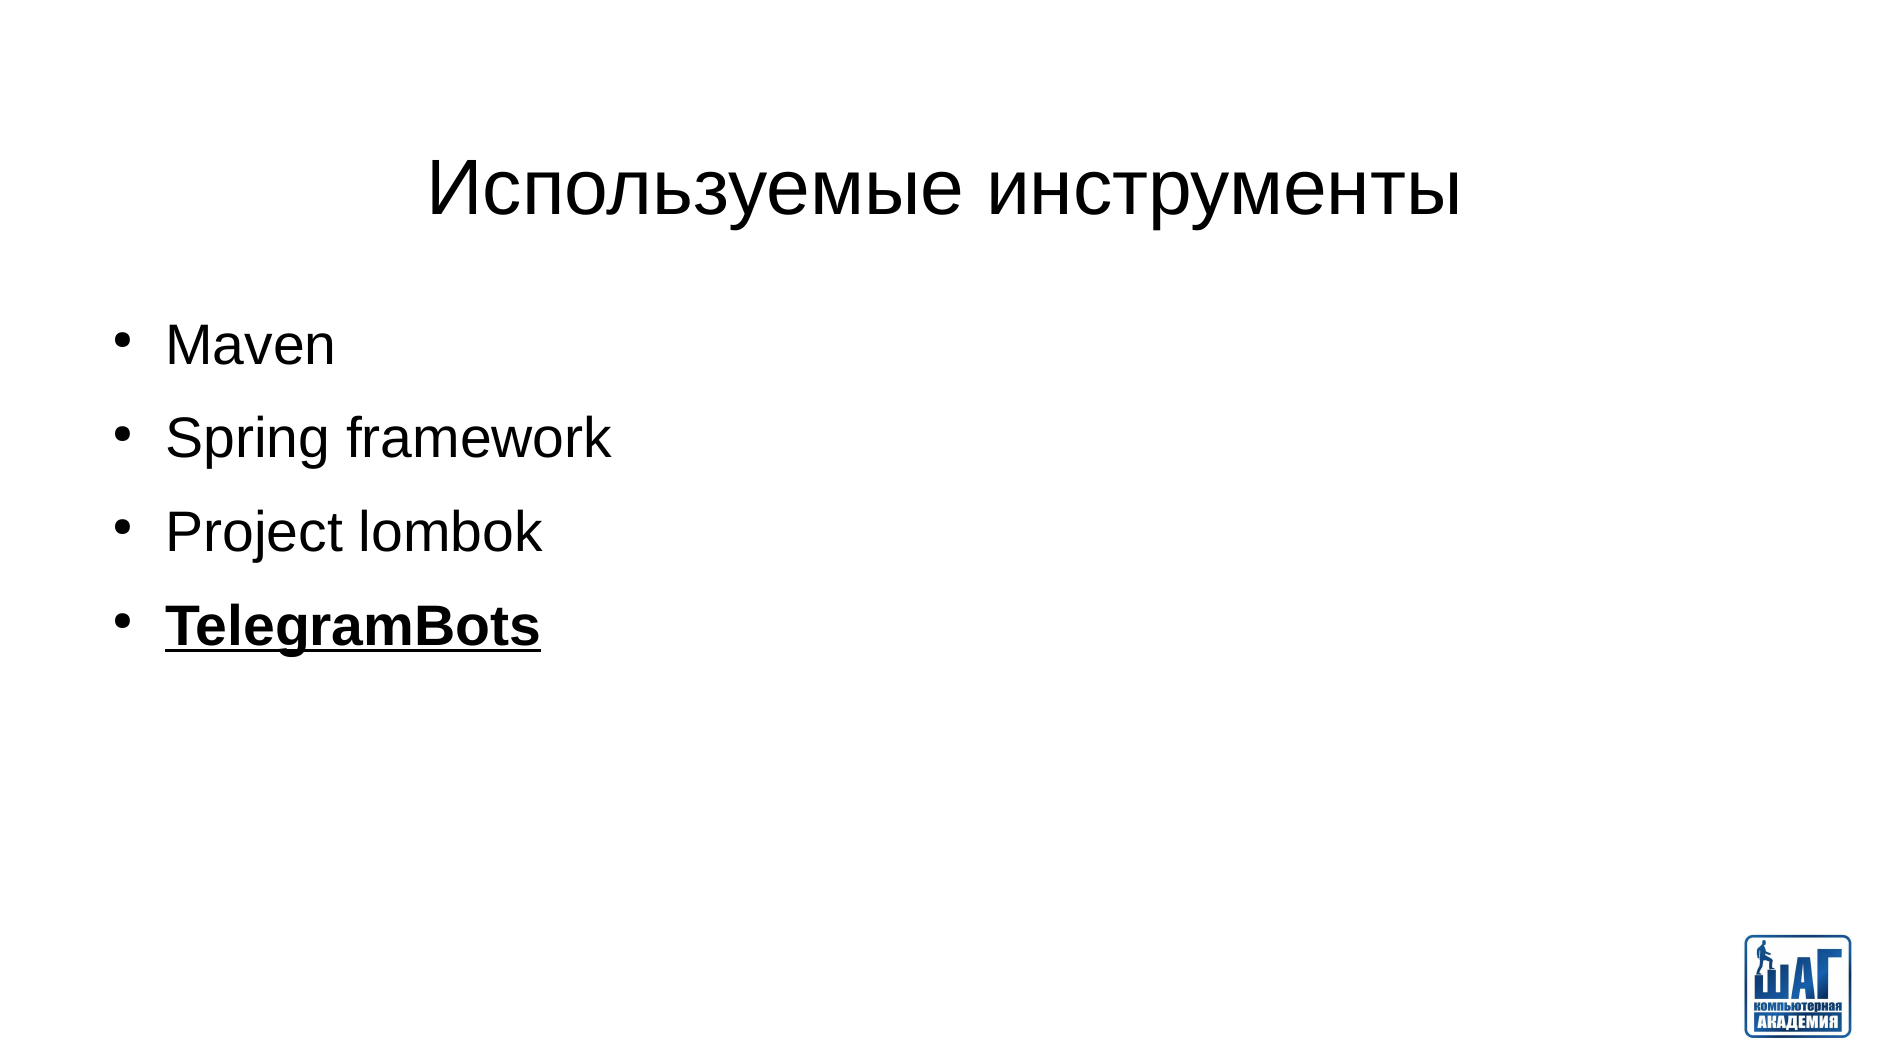

# Используемые инструменты
Maven
Spring framework
Project lombok
TelegramBots